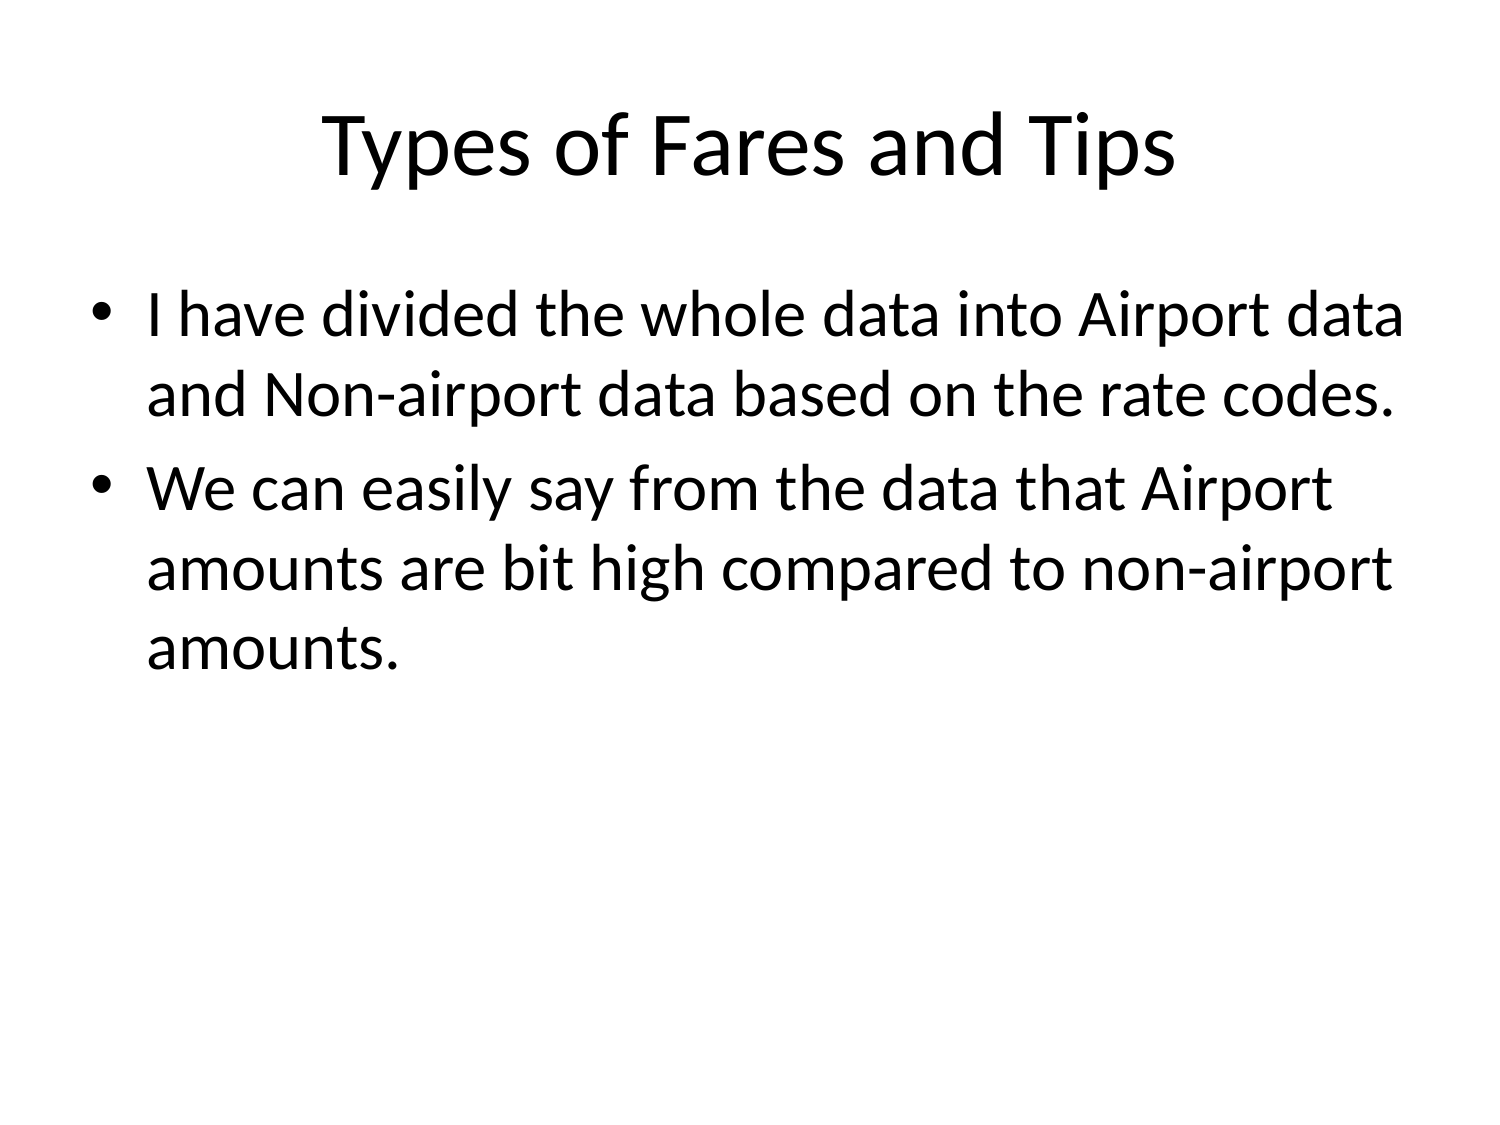

# Types of Fares and Tips
I have divided the whole data into Airport data and Non-airport data based on the rate codes.
We can easily say from the data that Airport amounts are bit high compared to non-airport amounts.